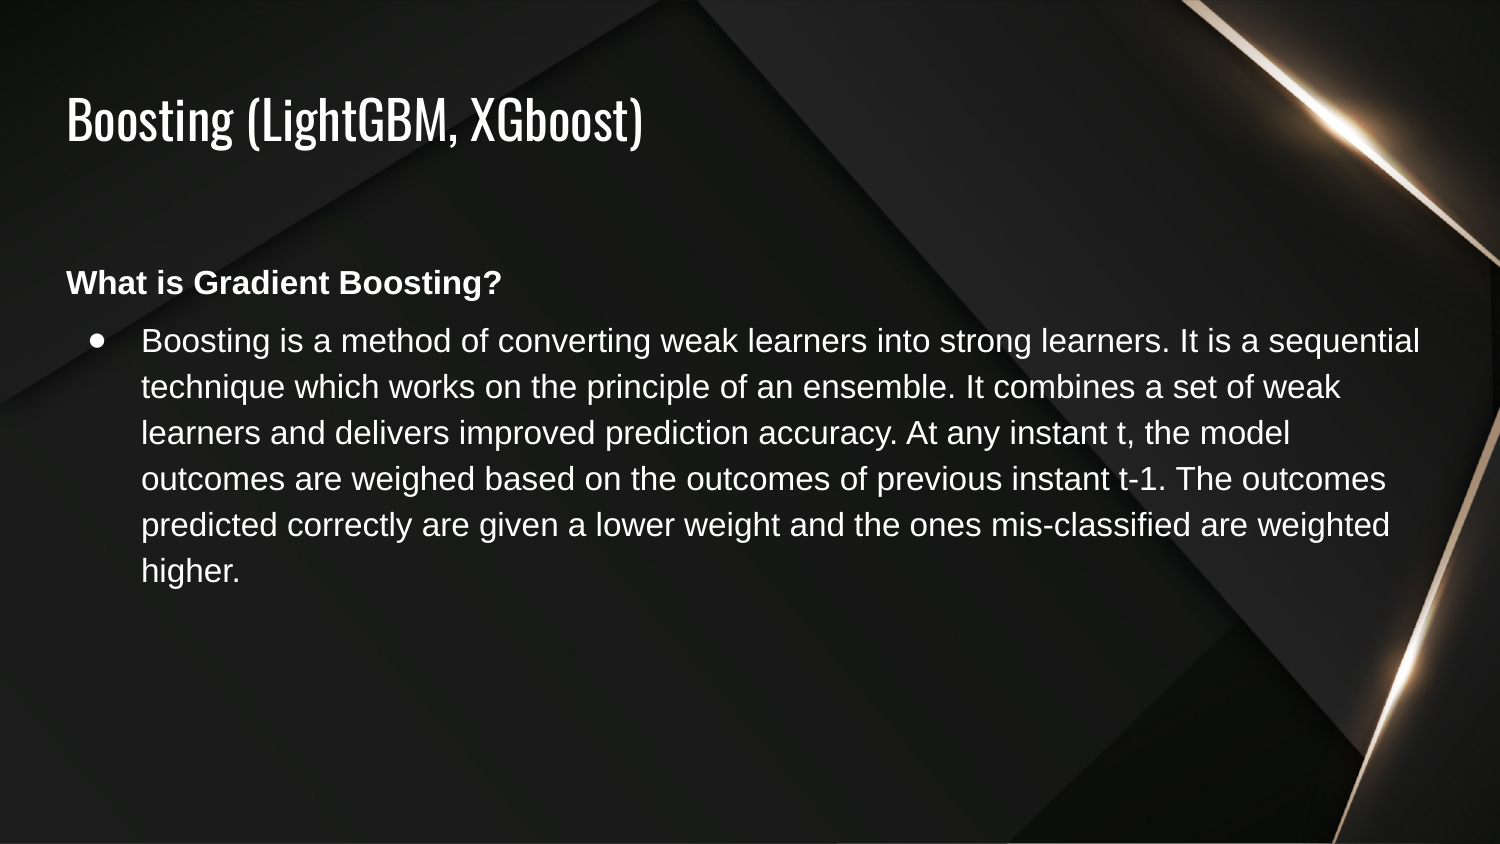

# Boosting (LightGBM, XGboost)
What is Gradient Boosting?
Boosting is a method of converting weak learners into strong learners. It is a sequential technique which works on the principle of an ensemble. It combines a set of weak learners and delivers improved prediction accuracy. At any instant t, the model outcomes are weighed based on the outcomes of previous instant t-1. The outcomes predicted correctly are given a lower weight and the ones mis-classified are weighted higher.